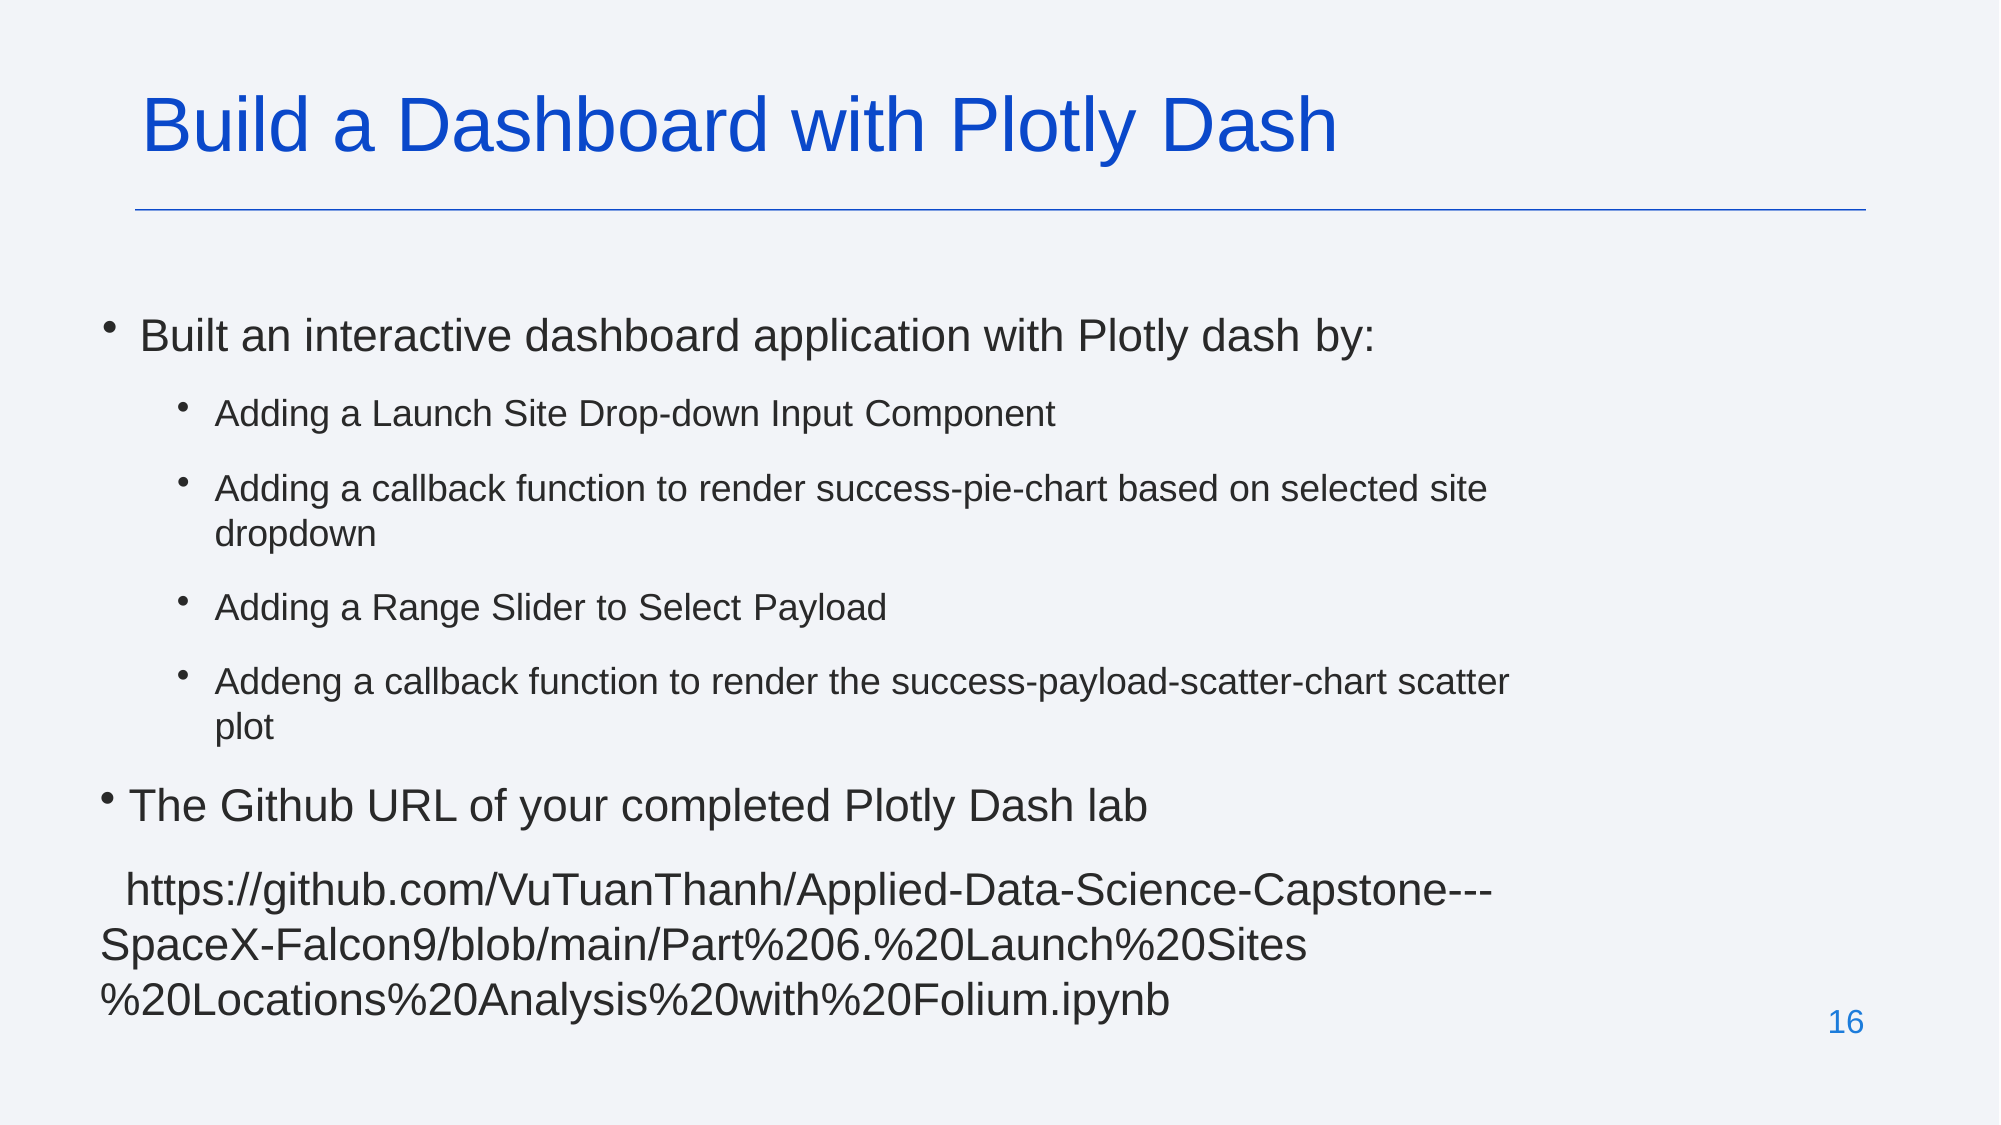

# Build a Dashboard with Plotly Dash
Built an interactive dashboard application with Plotly dash by:
Adding a Launch Site Drop-down Input Component
Adding a callback function to render success-pie-chart based on selected site  dropdown
Adding a Range Slider to Select Payload
Addeng a callback function to render the success-payload-scatter-chart scatter plot
The Github URL of your completed Plotly Dash lab
  https://github.com/VuTuanThanh/Applied-Data-Science-Capstone---SpaceX-Falcon9/blob/main/Part%206.%20Launch%20Sites%20Locations%20Analysis%20with%20Folium.ipynb
16